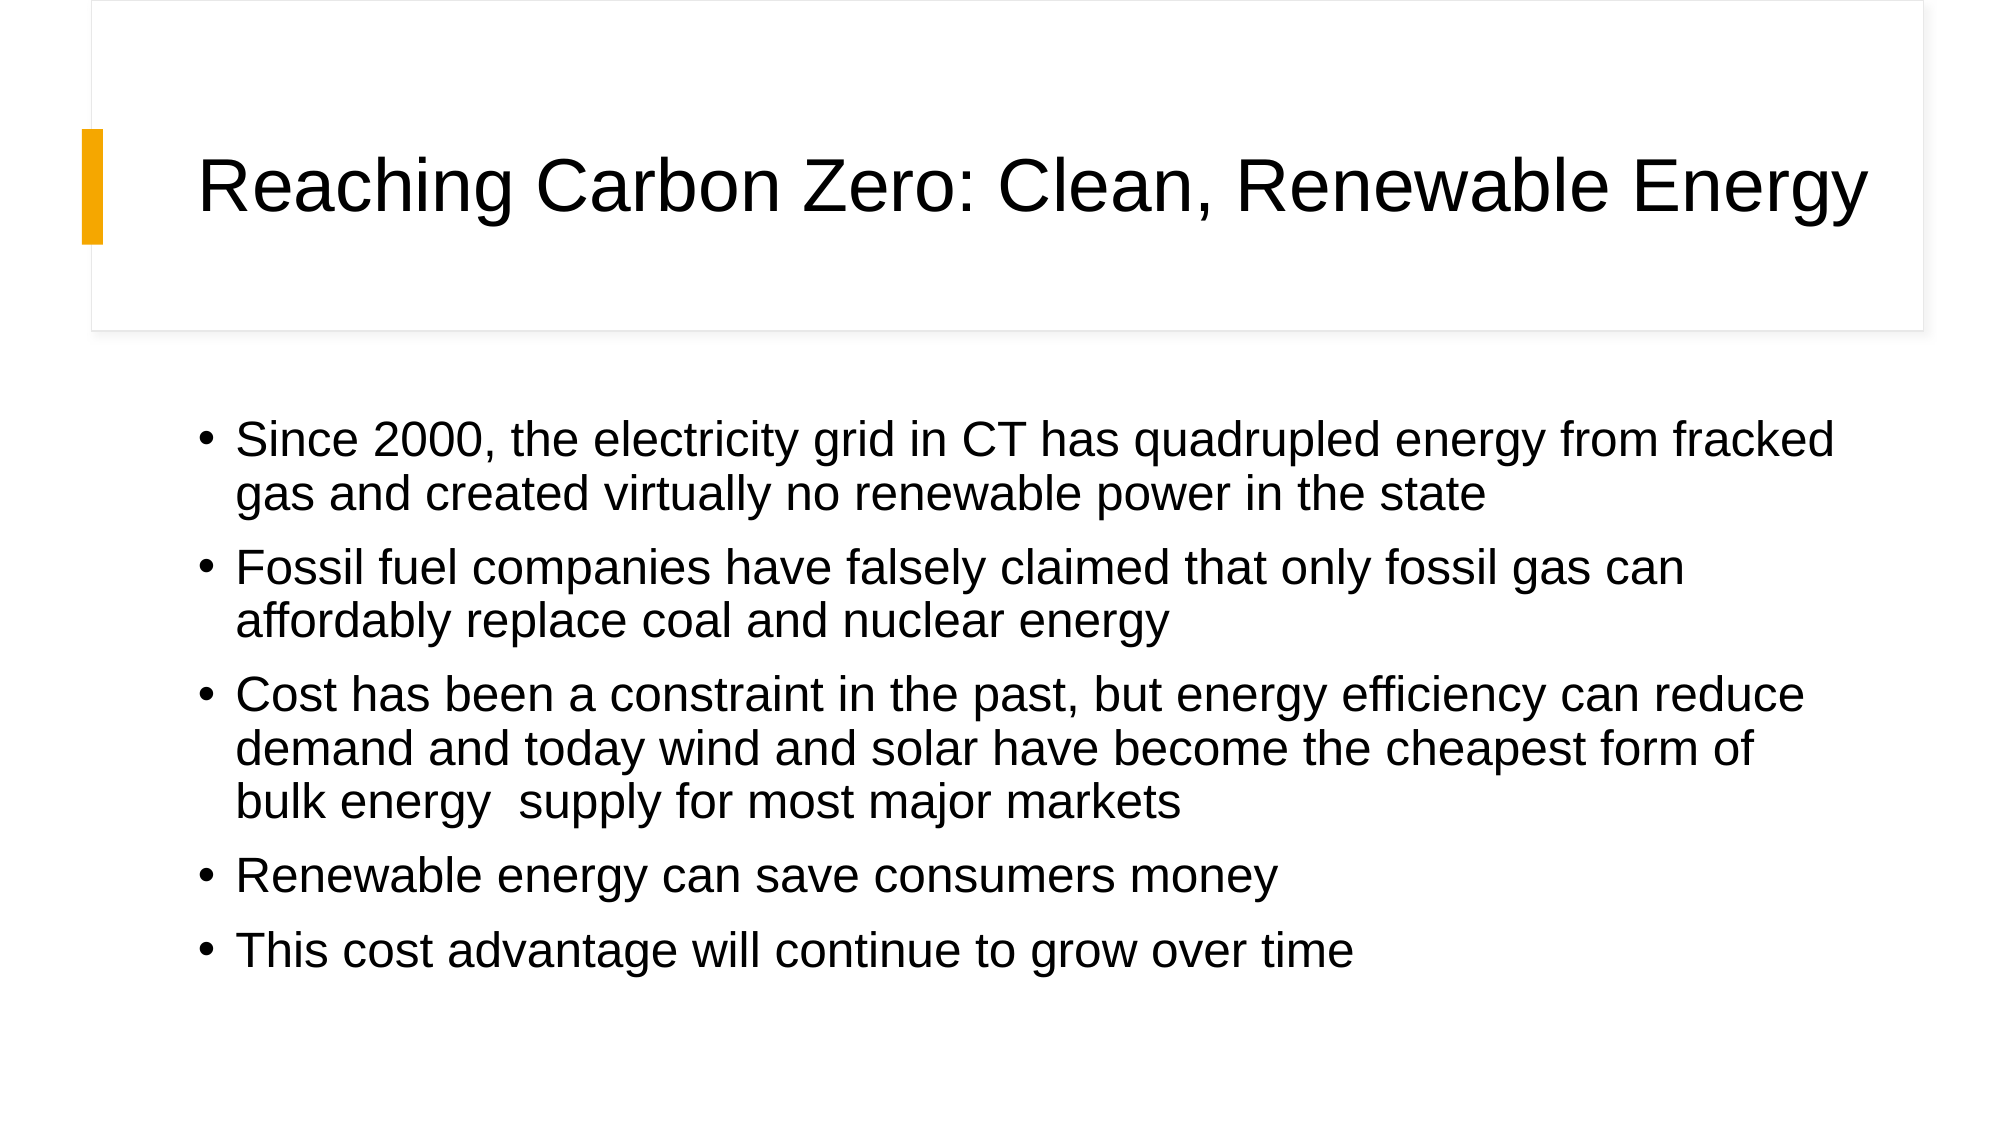

# Reaching Carbon Zero: Clean, Renewable Energy
Since 2000, the electricity grid in CT has quadrupled energy from fracked gas and created virtually no renewable power in the state
Fossil fuel companies have falsely claimed that only fossil gas can affordably replace coal and nuclear energy
Cost has been a constraint in the past, but energy efficiency can reduce demand and today wind and solar have become the cheapest form of bulk energy  supply for most major markets
Renewable energy can save consumers money
This cost advantage will continue to grow over time